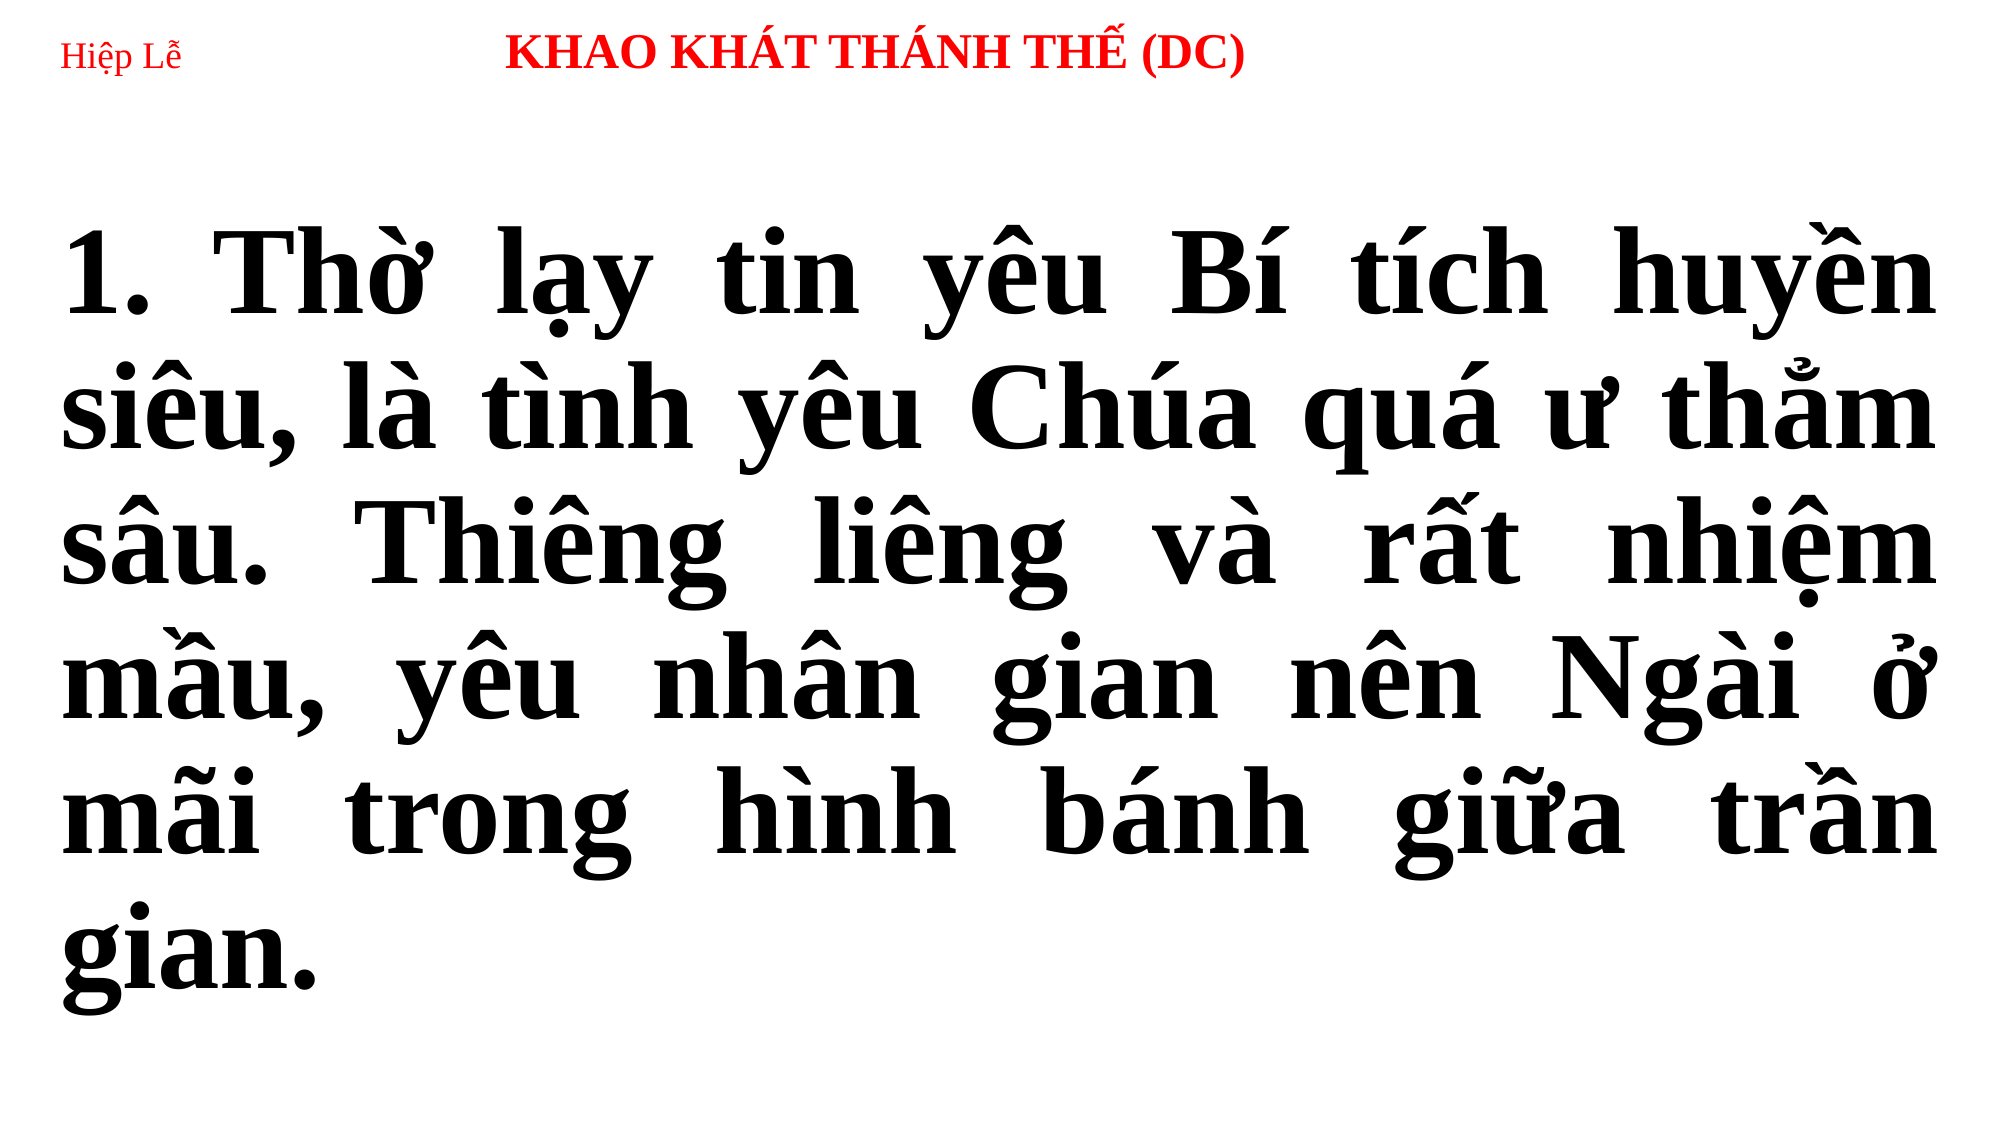

# Hiệp Lễ                                  KHAO KHÁT THÁNH THẾ (DC)
1. Thờ lạy tin yêu Bí tích huyền siêu, là tình yêu Chúa quá ư thẳm sâu. Thiêng liêng và rất nhiệm mầu, yêu nhân gian nên Ngài ở mãi trong hình bánh giữa trần gian.